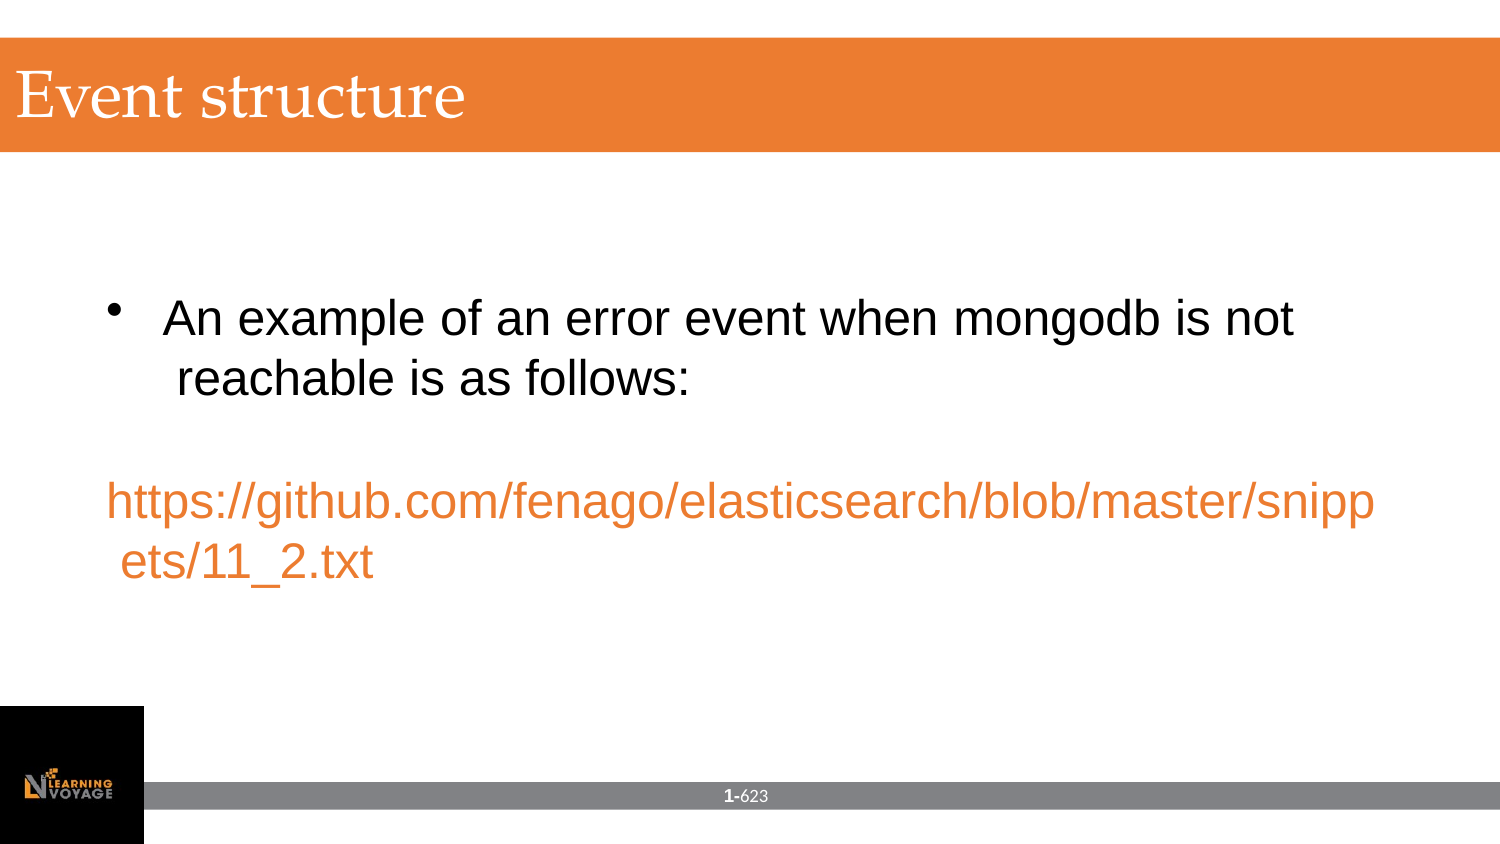

# Event structure
An example of an error event when mongodb is not  reachable is as follows:

https://github.com/fenago/elasticsearch/blob/master/snipp  ets/11_2.txt
1-623